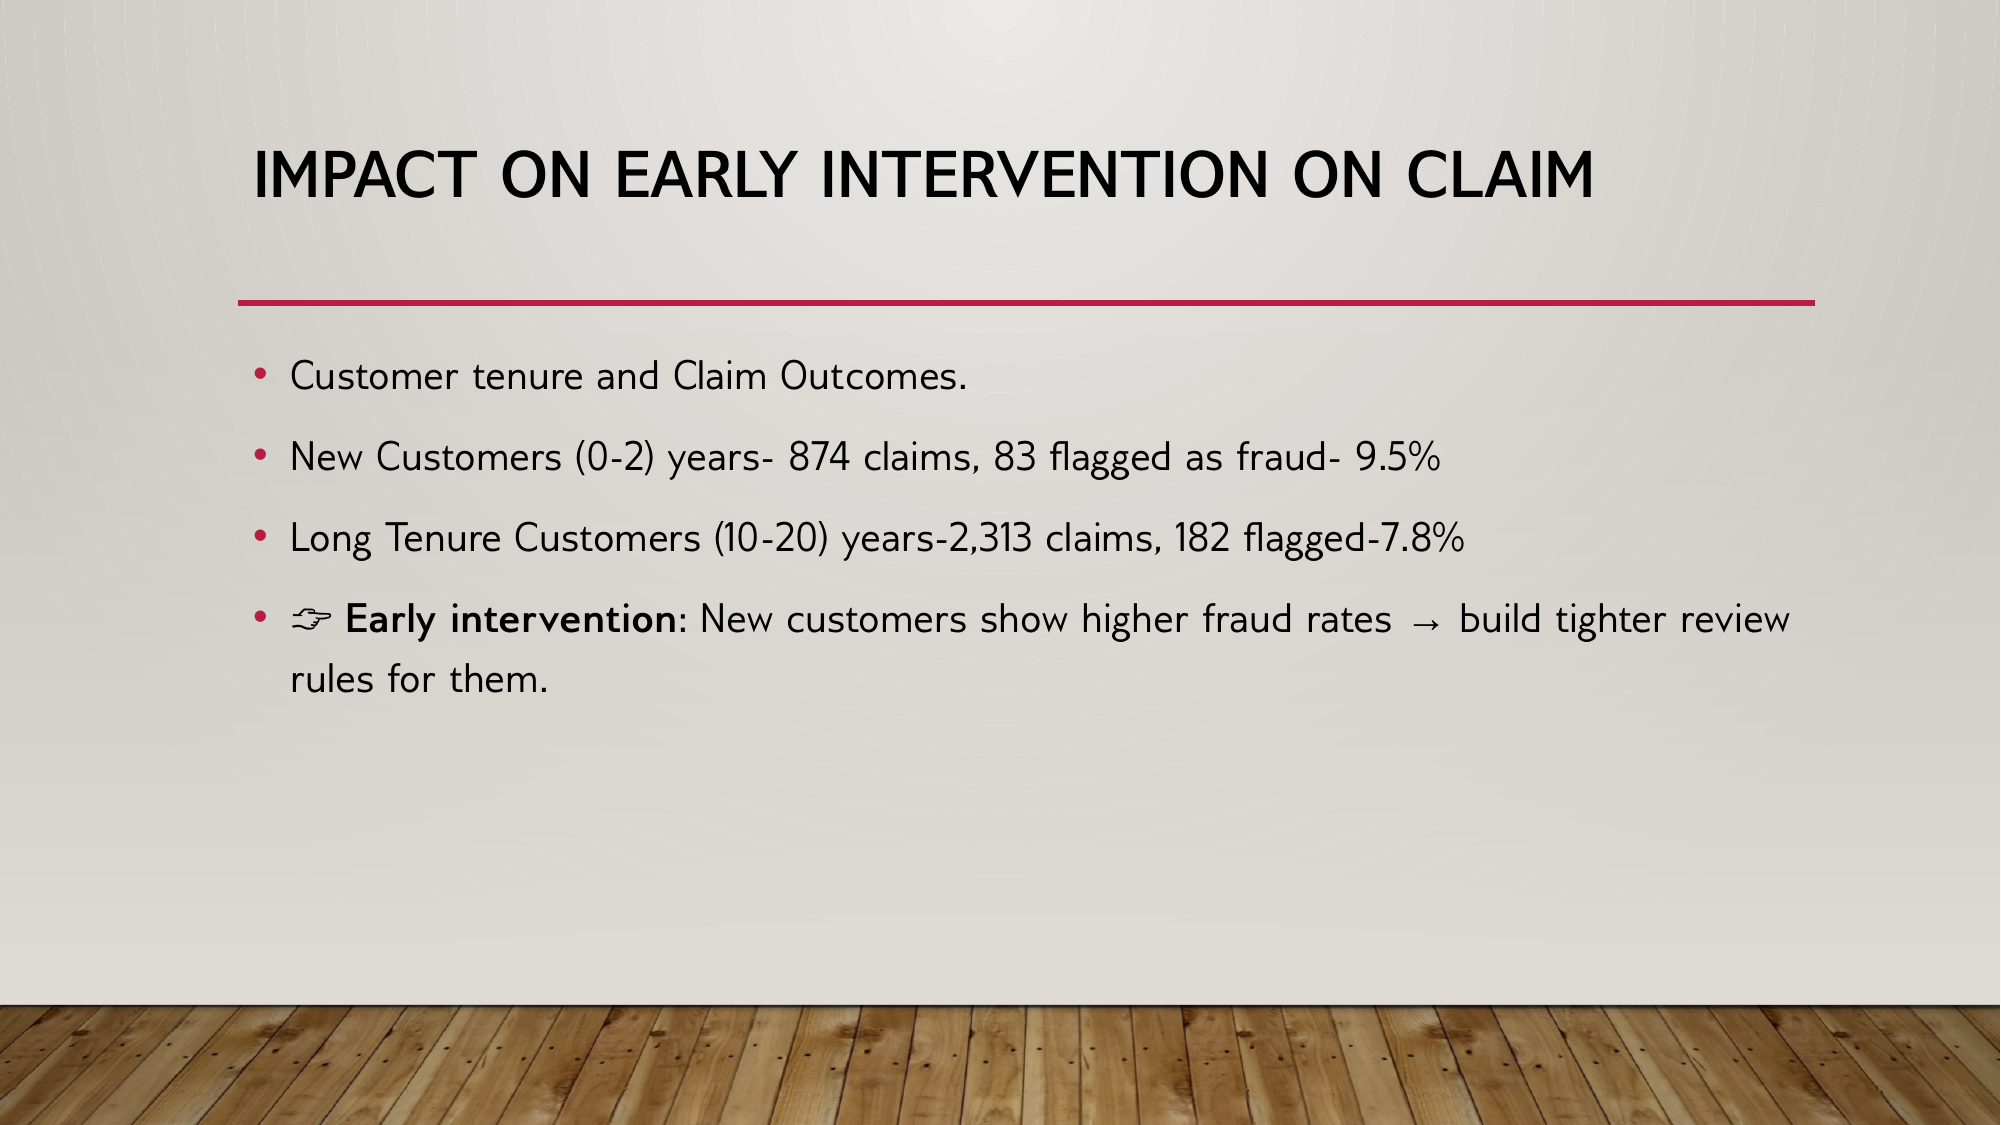

# Impact on Early Intervention on Claim
Customer tenure and Claim Outcomes.
New Customers (0-2) years- 874 claims, 83 flagged as fraud- 9.5%
Long Tenure Customers (10-20) years-2,313 claims, 182 flagged-7.8%
👉 Early intervention: New customers show higher fraud rates → build tighter review rules for them.